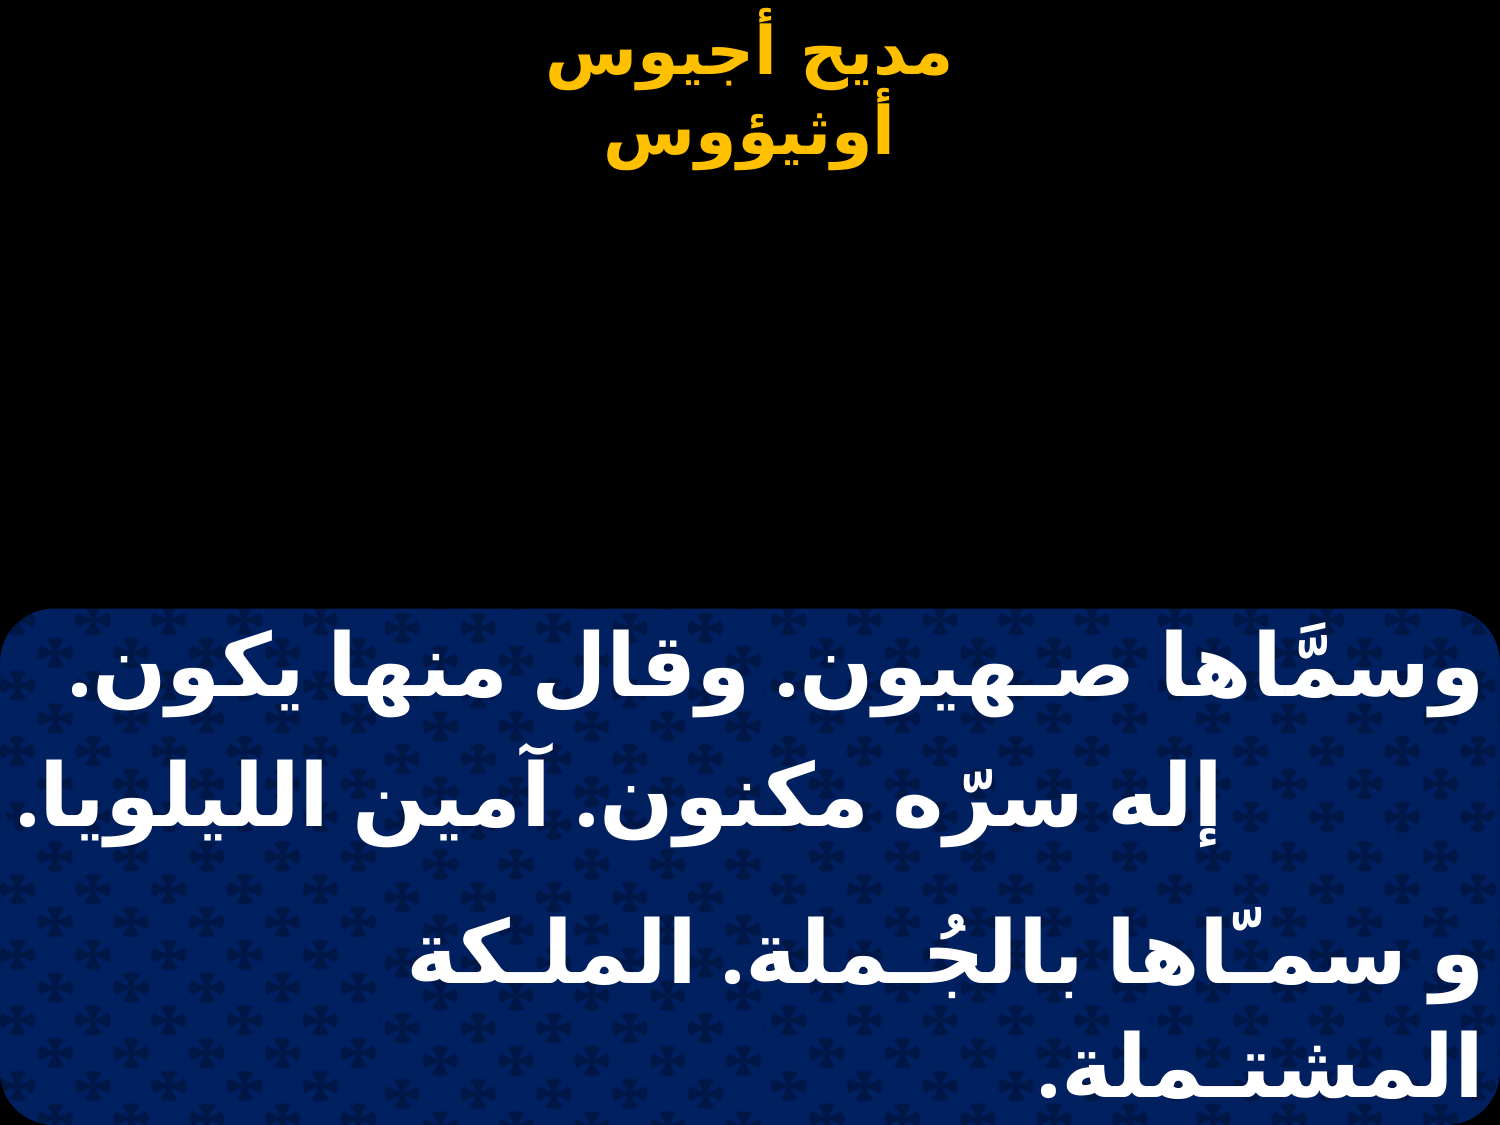

#
| وسمَّاها صـهيون. وقال منها يكون. |
| --- |
| إله سرّه مكنون. آمين الليلويا. |
|  |
| و سمـّاها بالجُـملة. الملـكة المشتـملة. |
| بالنورِ والحلة. آمين الليلويا. |